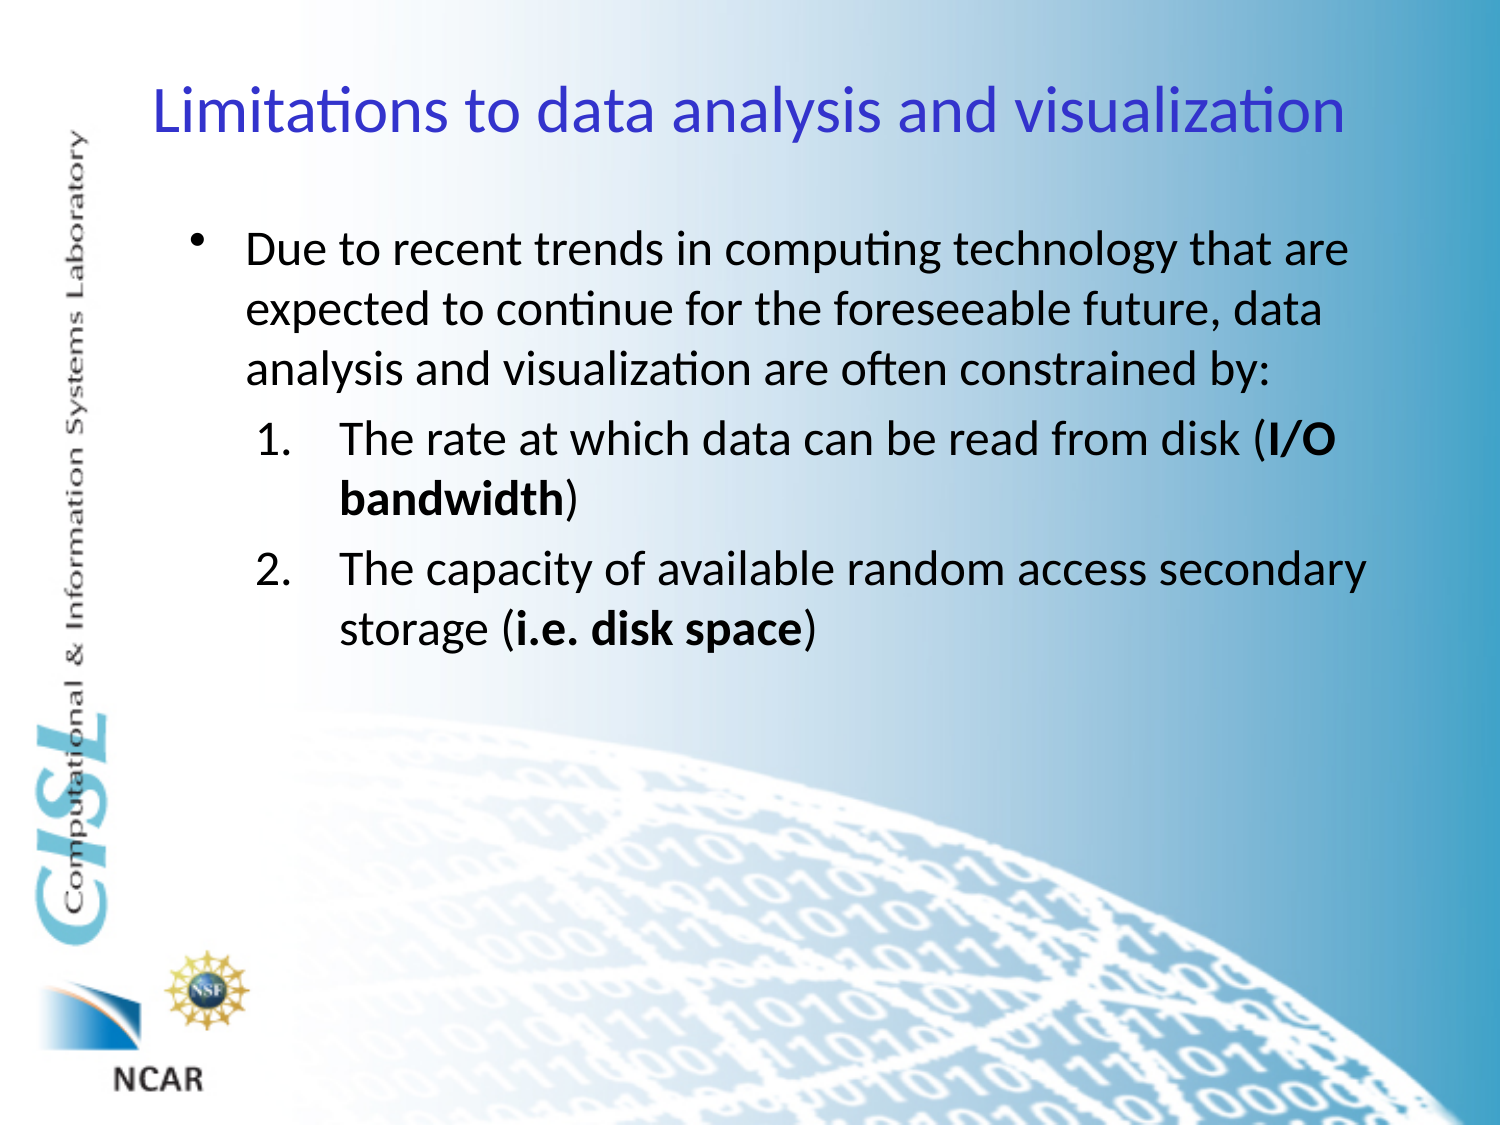

# Limitations to data analysis and visualization
Due to recent trends in computing technology that are expected to continue for the foreseeable future, data analysis and visualization are often constrained by:
The rate at which data can be read from disk (I/O bandwidth)
The capacity of available random access secondary storage (i.e. disk space)